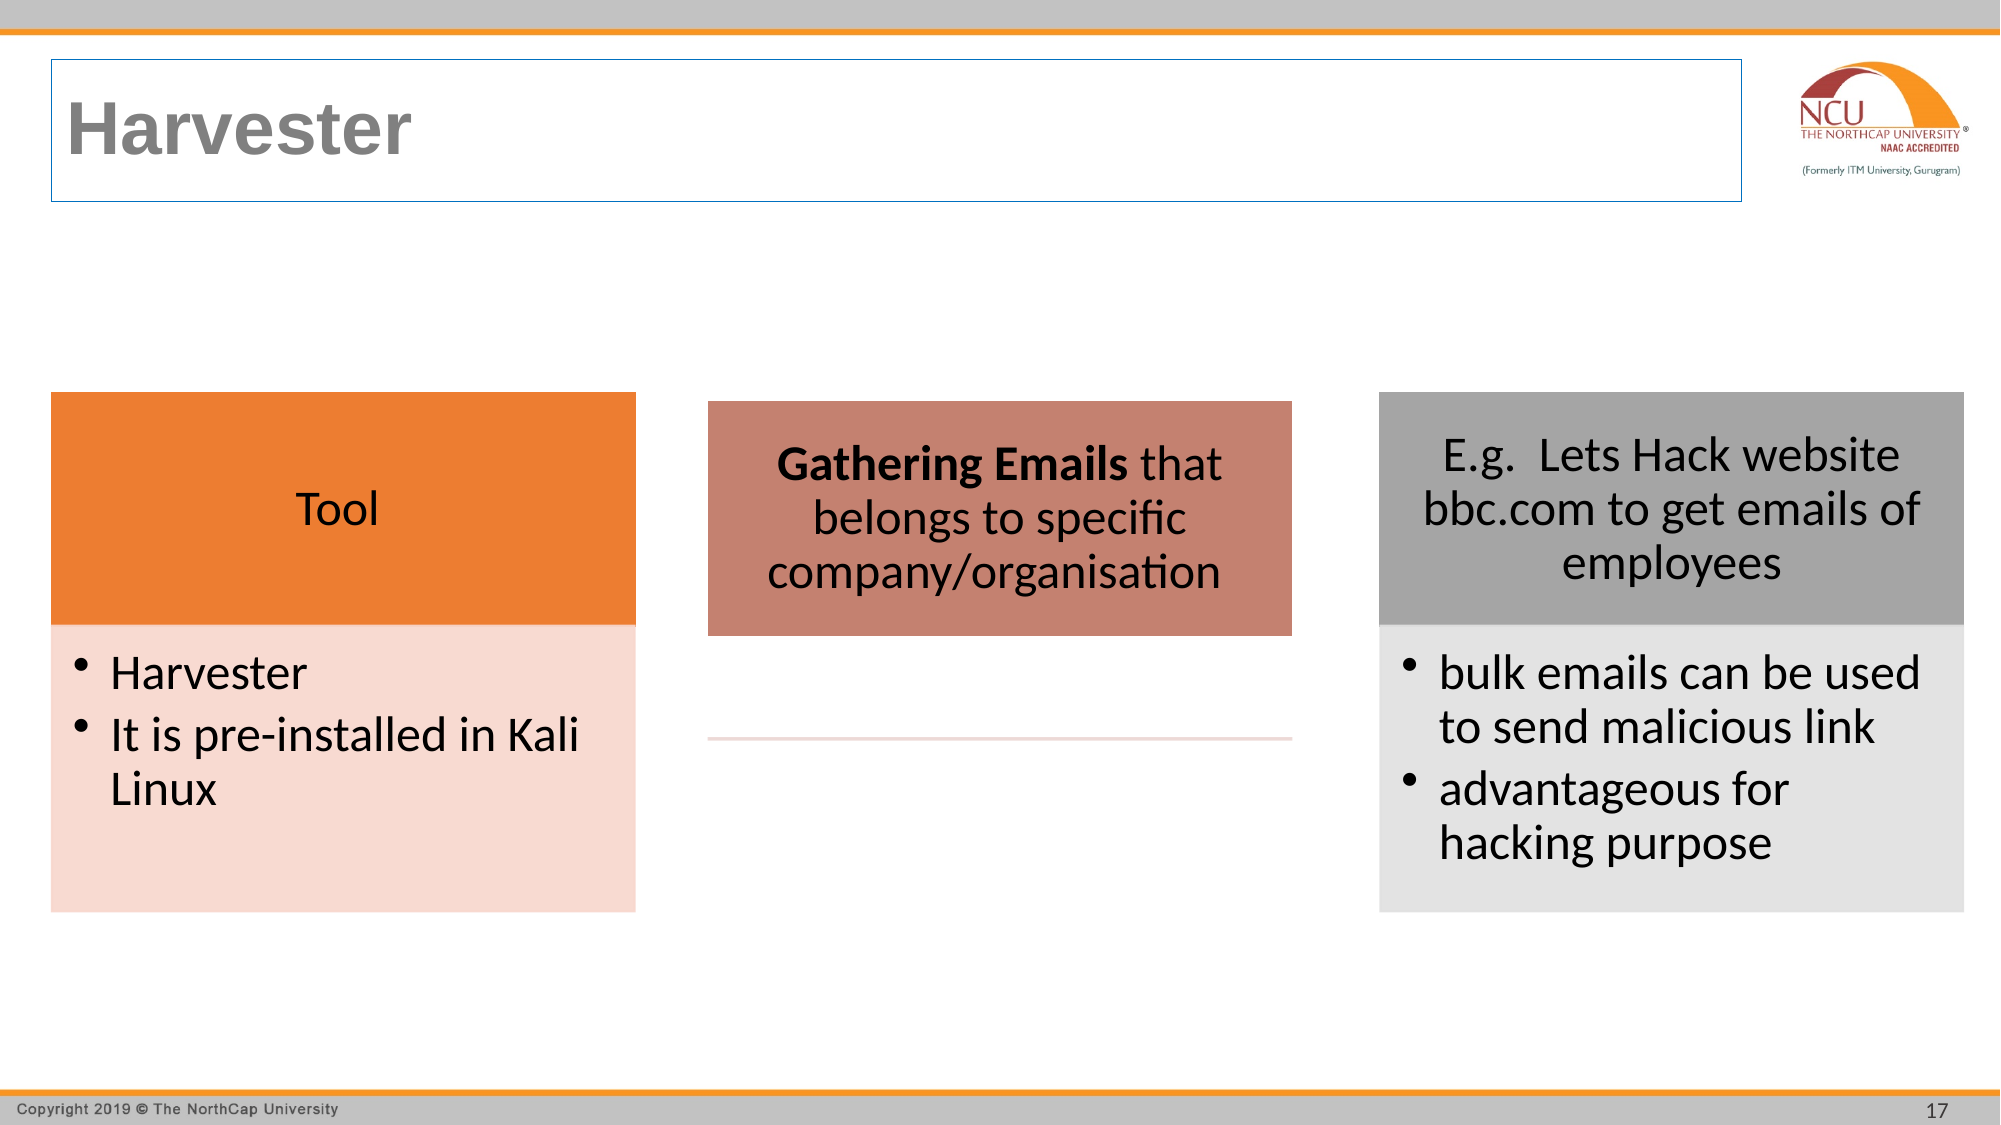

# Harvester
Tool
Harvester
It is pre-installed in Kali Linux
Gathering Emails that belongs to specific company/organisation
E.g.  Lets Hack website bbc.com to get emails of employees
bulk emails can be used to send malicious link
advantageous for hacking purpose
17